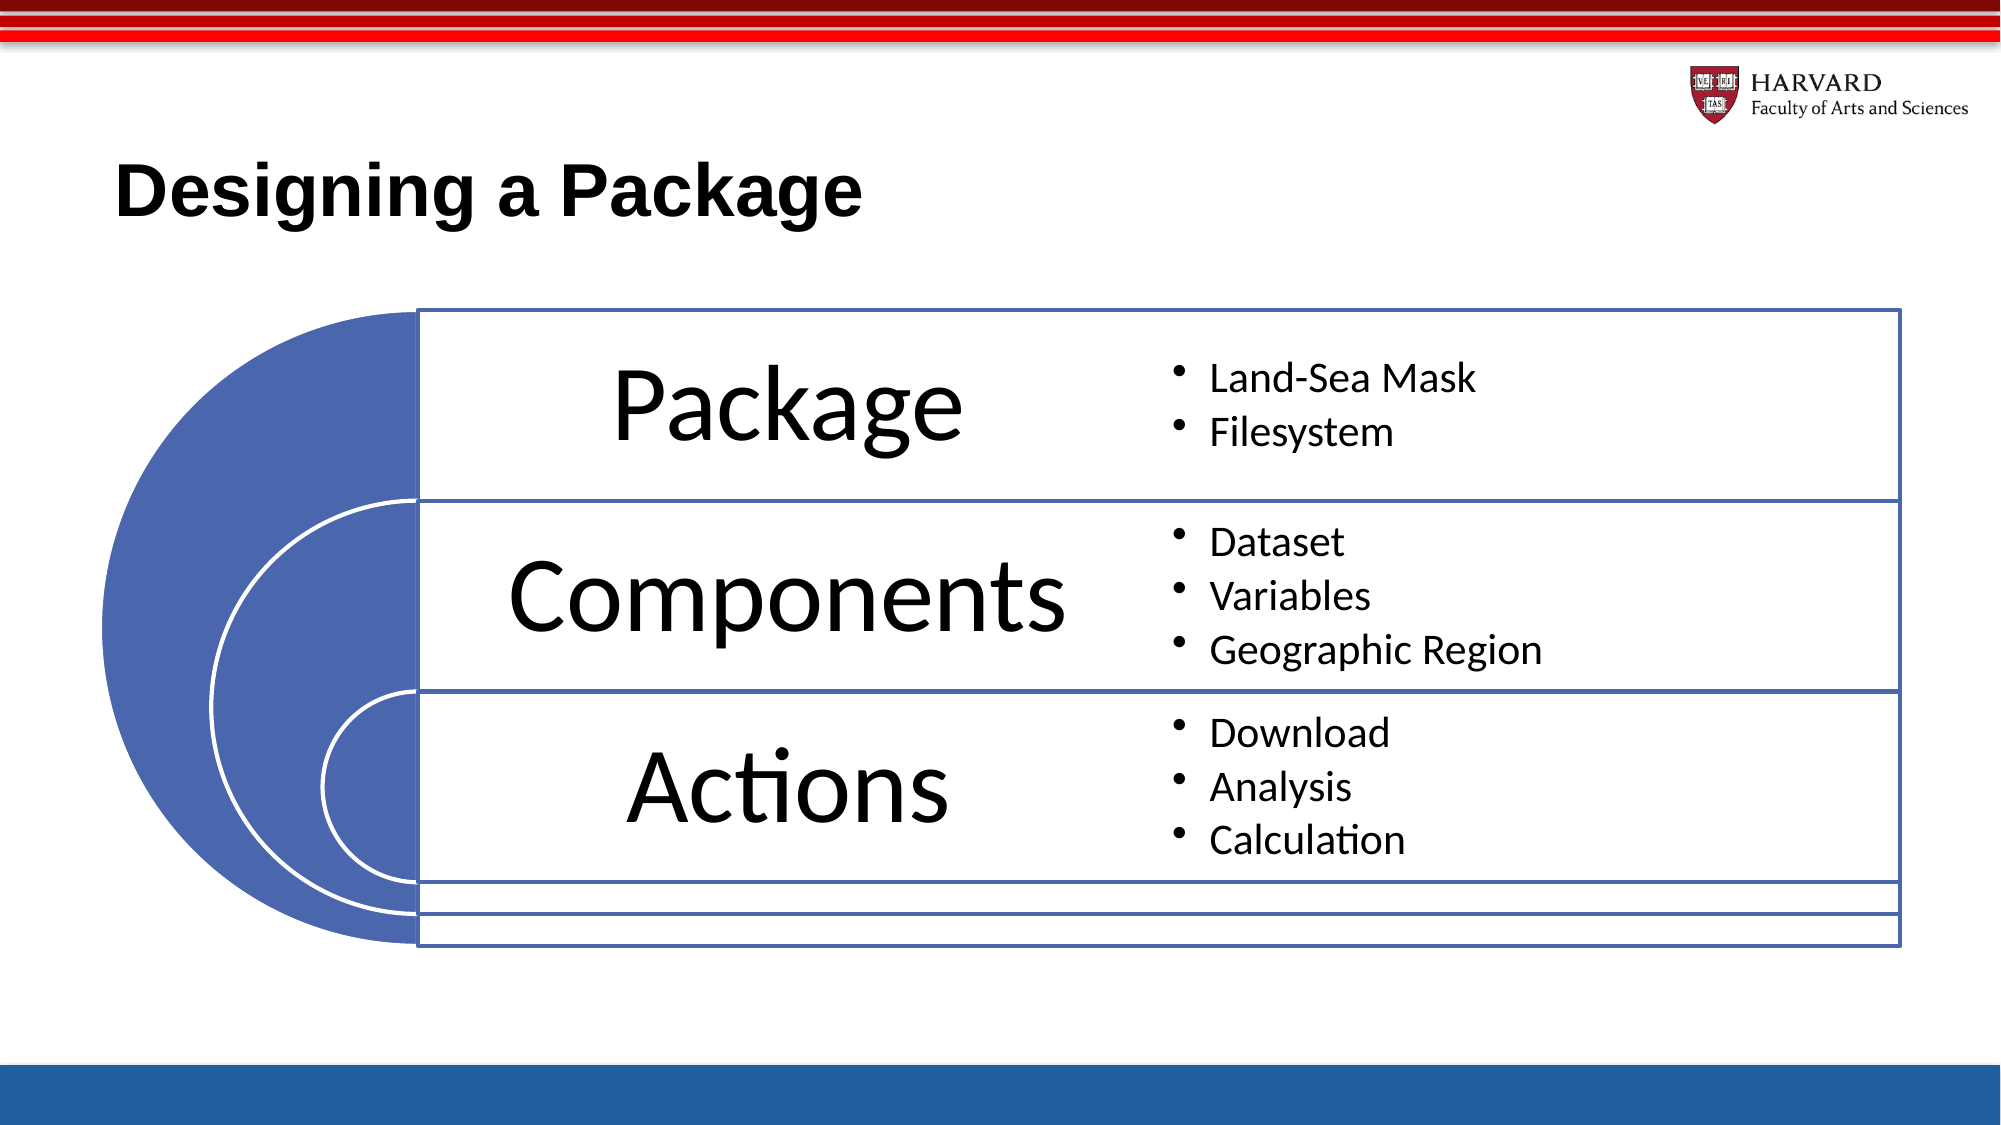

# Designing a Package
Package
Components
Actions
Land-Sea Mask
Filesystem
Dataset
Variables
Geographic Region
Download
Analysis
Calculation